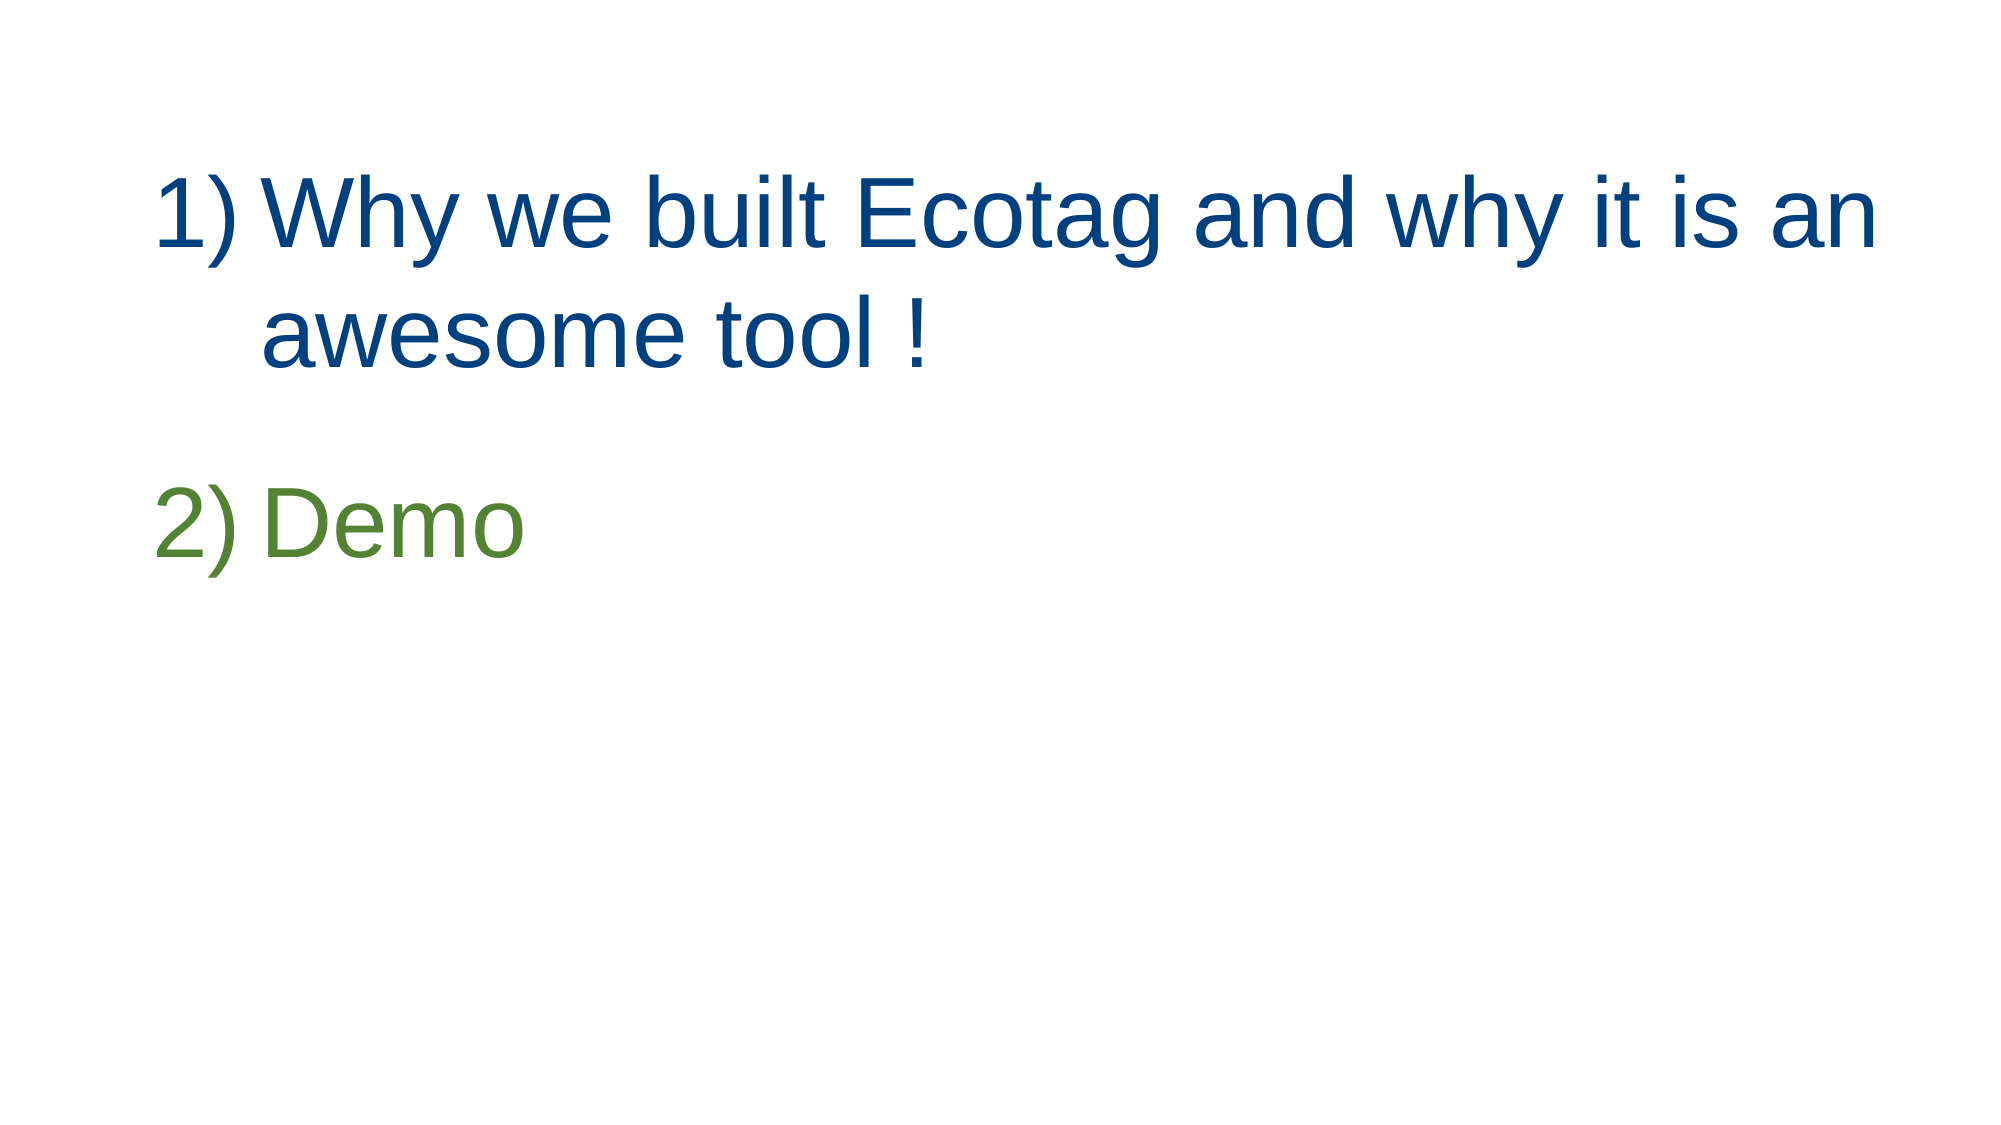

Why we built Ecotag and why it is an awesome tool !
Demo